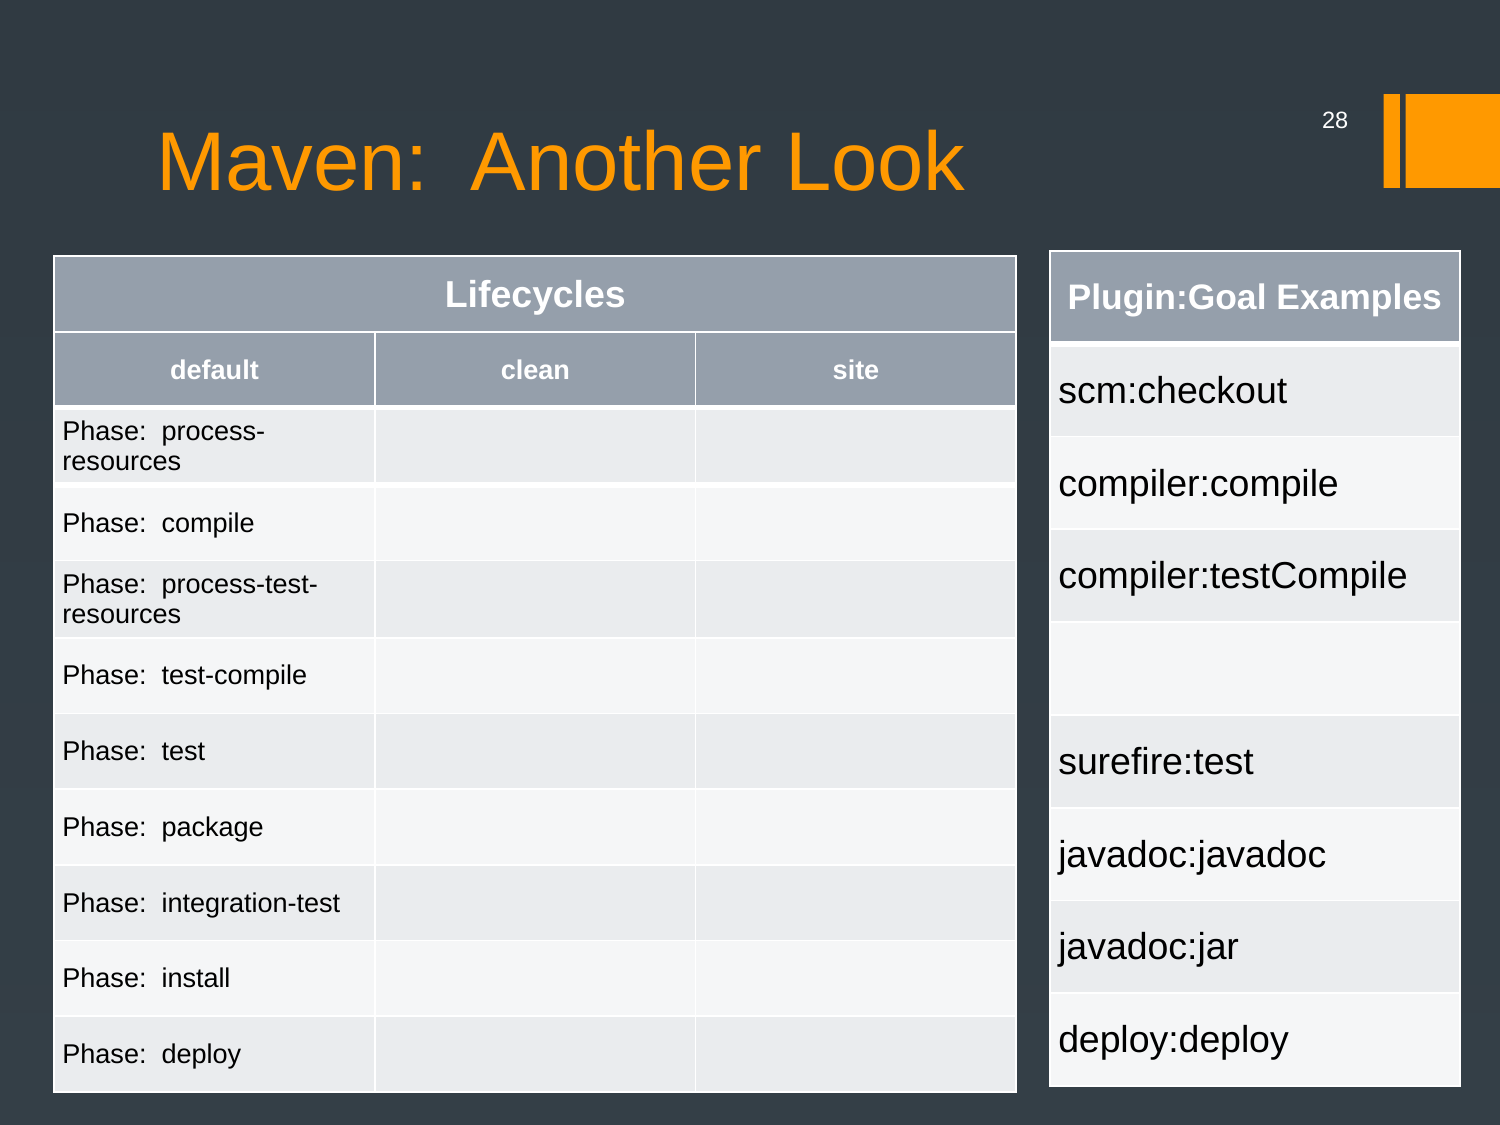

# Maven:  Another Look
28
| Plugin:Goal Examples |
| --- |
| scm:checkout |
| compiler:compile |
| compiler:testCompile |
|  |
| surefire:test |
| javadoc:javadoc |
| javadoc:jar |
| deploy:deploy |
| Lifecycles |  |  |
| --- | --- | --- |
| default | clean | site |
| Phase: process-resources |  |  |
| Phase: compile |  |  |
| Phase: process-test-resources |  |  |
| Phase: test-compile |  |  |
| Phase: test |  |  |
| Phase: package |  |  |
| Phase: integration-test |  |  |
| Phase: install |  |  |
| Phase: deploy |  |  |